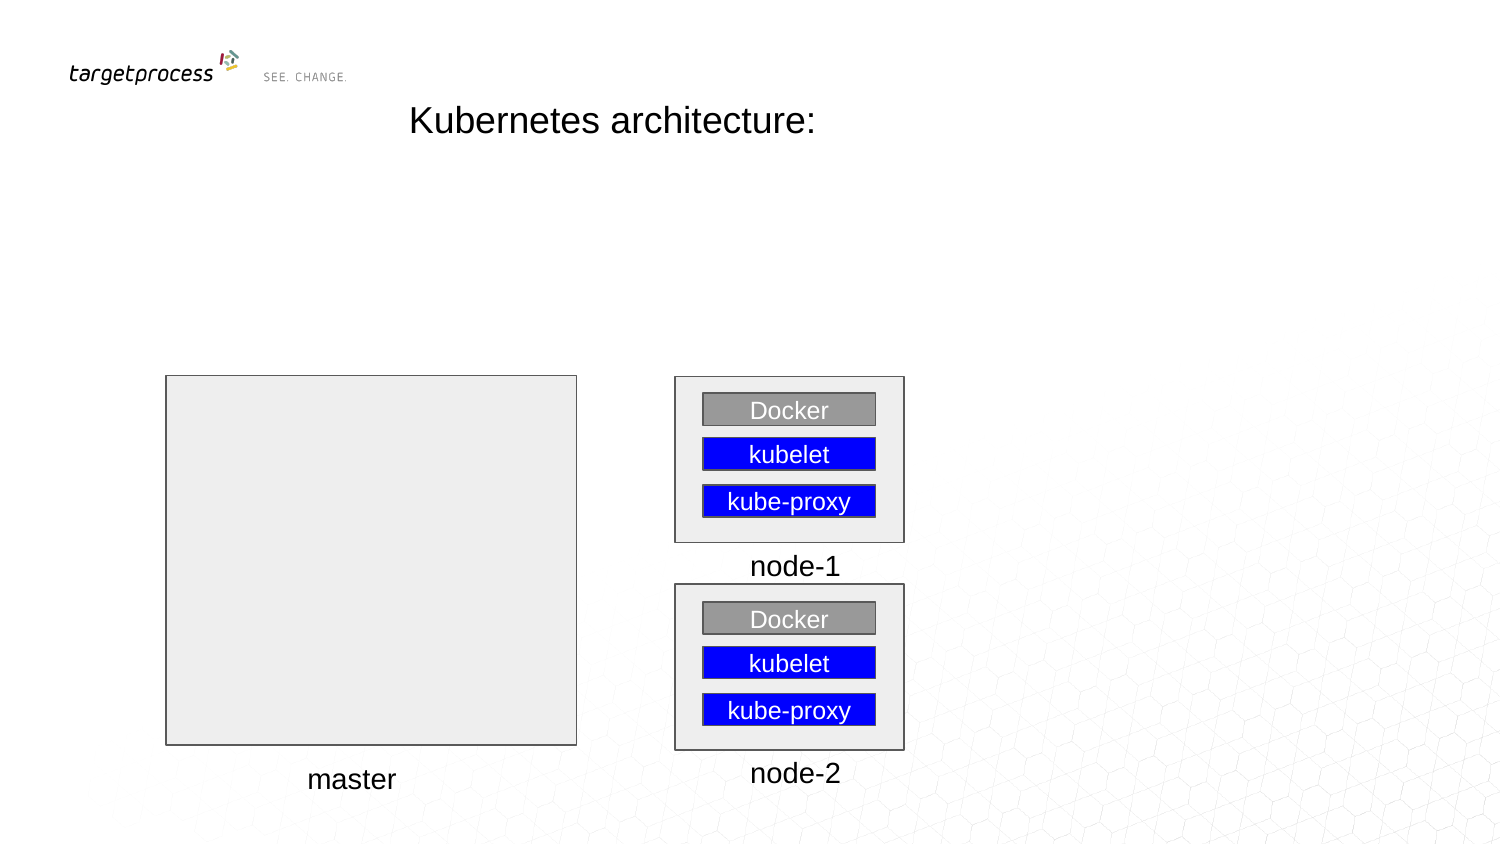

Kubernetes architecture:
YAM (Declarative DSL)

Docker
kubelet

kube-proxy
node-1

Docker
kubelet
kube-proxy
node-2
master